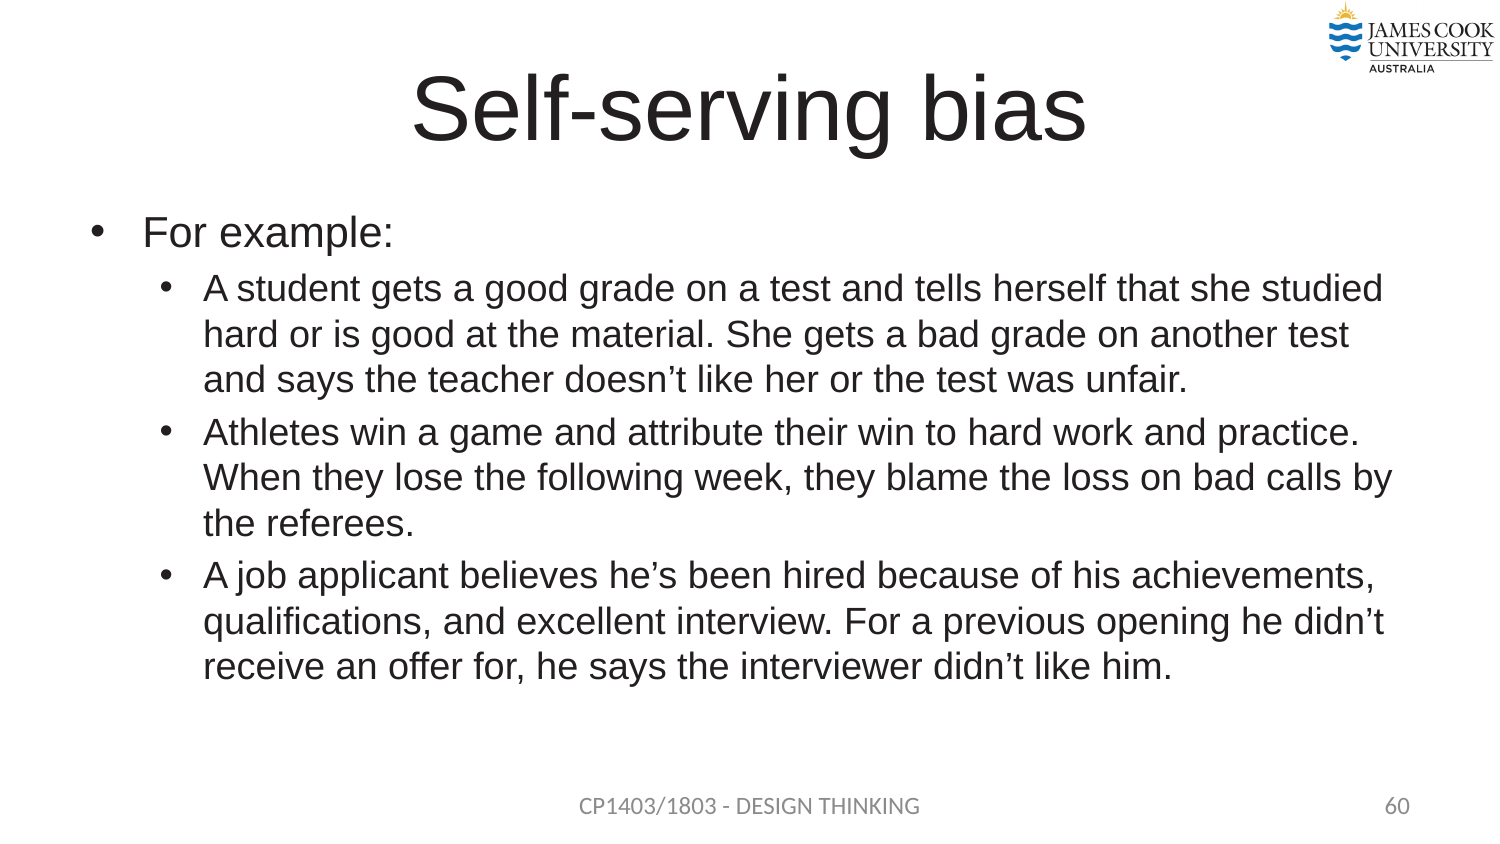

# Self-serving bias
For example:
A student gets a good grade on a test and tells herself that she studied hard or is good at the material. She gets a bad grade on another test and says the teacher doesn’t like her or the test was unfair.
Athletes win a game and attribute their win to hard work and practice. When they lose the following week, they blame the loss on bad calls by the referees.
A job applicant believes he’s been hired because of his achievements, qualifications, and excellent interview. For a previous opening he didn’t receive an offer for, he says the interviewer didn’t like him.

CP1403/1803 - DESIGN THINKING
60